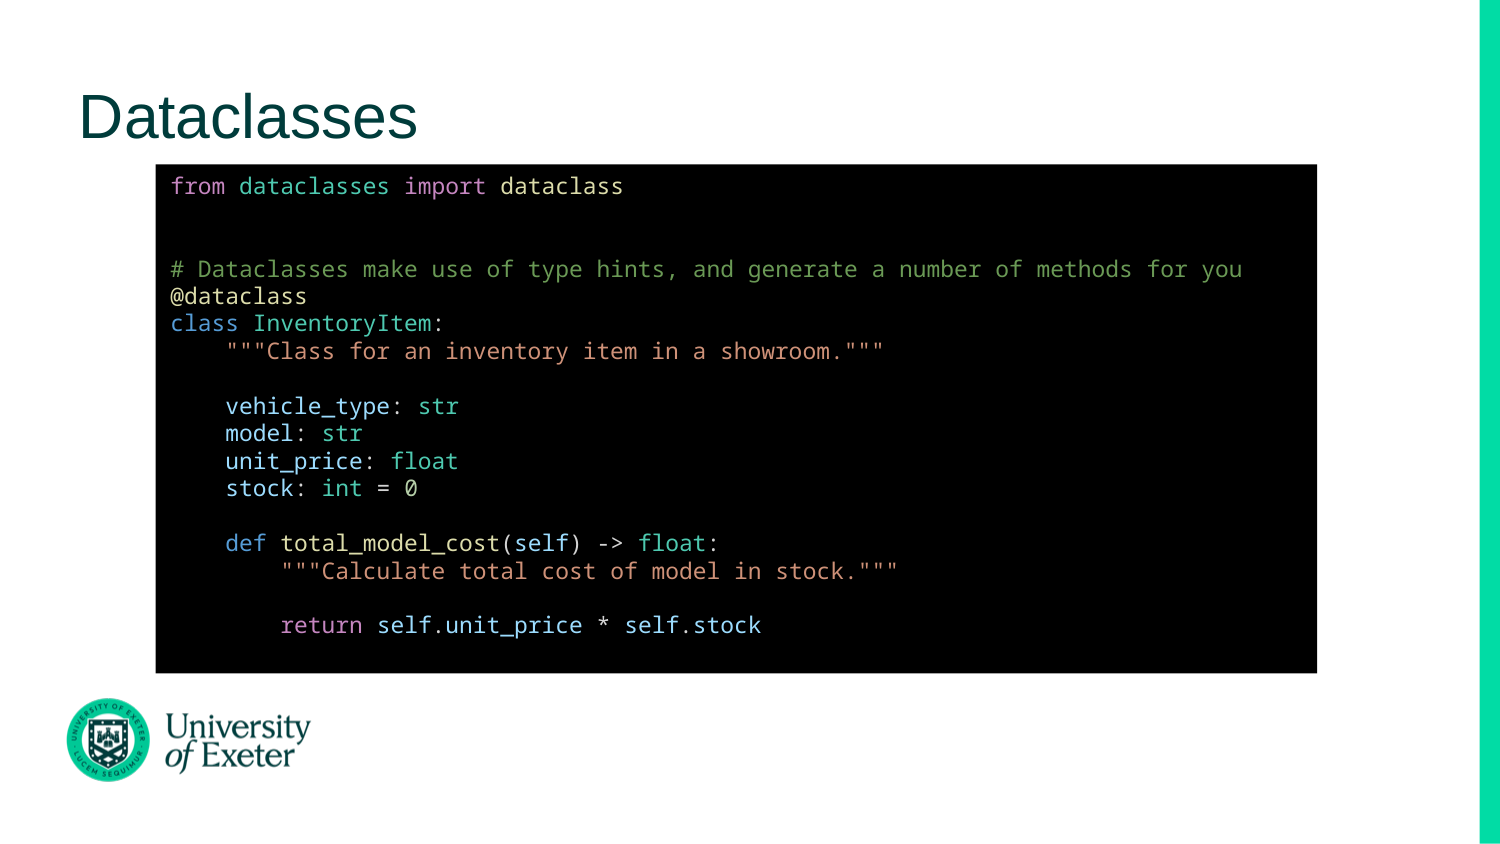

# Dataclasses
from dataclasses import dataclass

# Dataclasses make use of type hints, and generate a number of methods for you
@dataclass
class InventoryItem:
    """Class for an inventory item in a showroom."""
    vehicle_type: str
    model: str
    unit_price: float
    stock: int = 0
    def total_model_cost(self) -> float:
        """Calculate total cost of model in stock."""
        return self.unit_price * self.stock